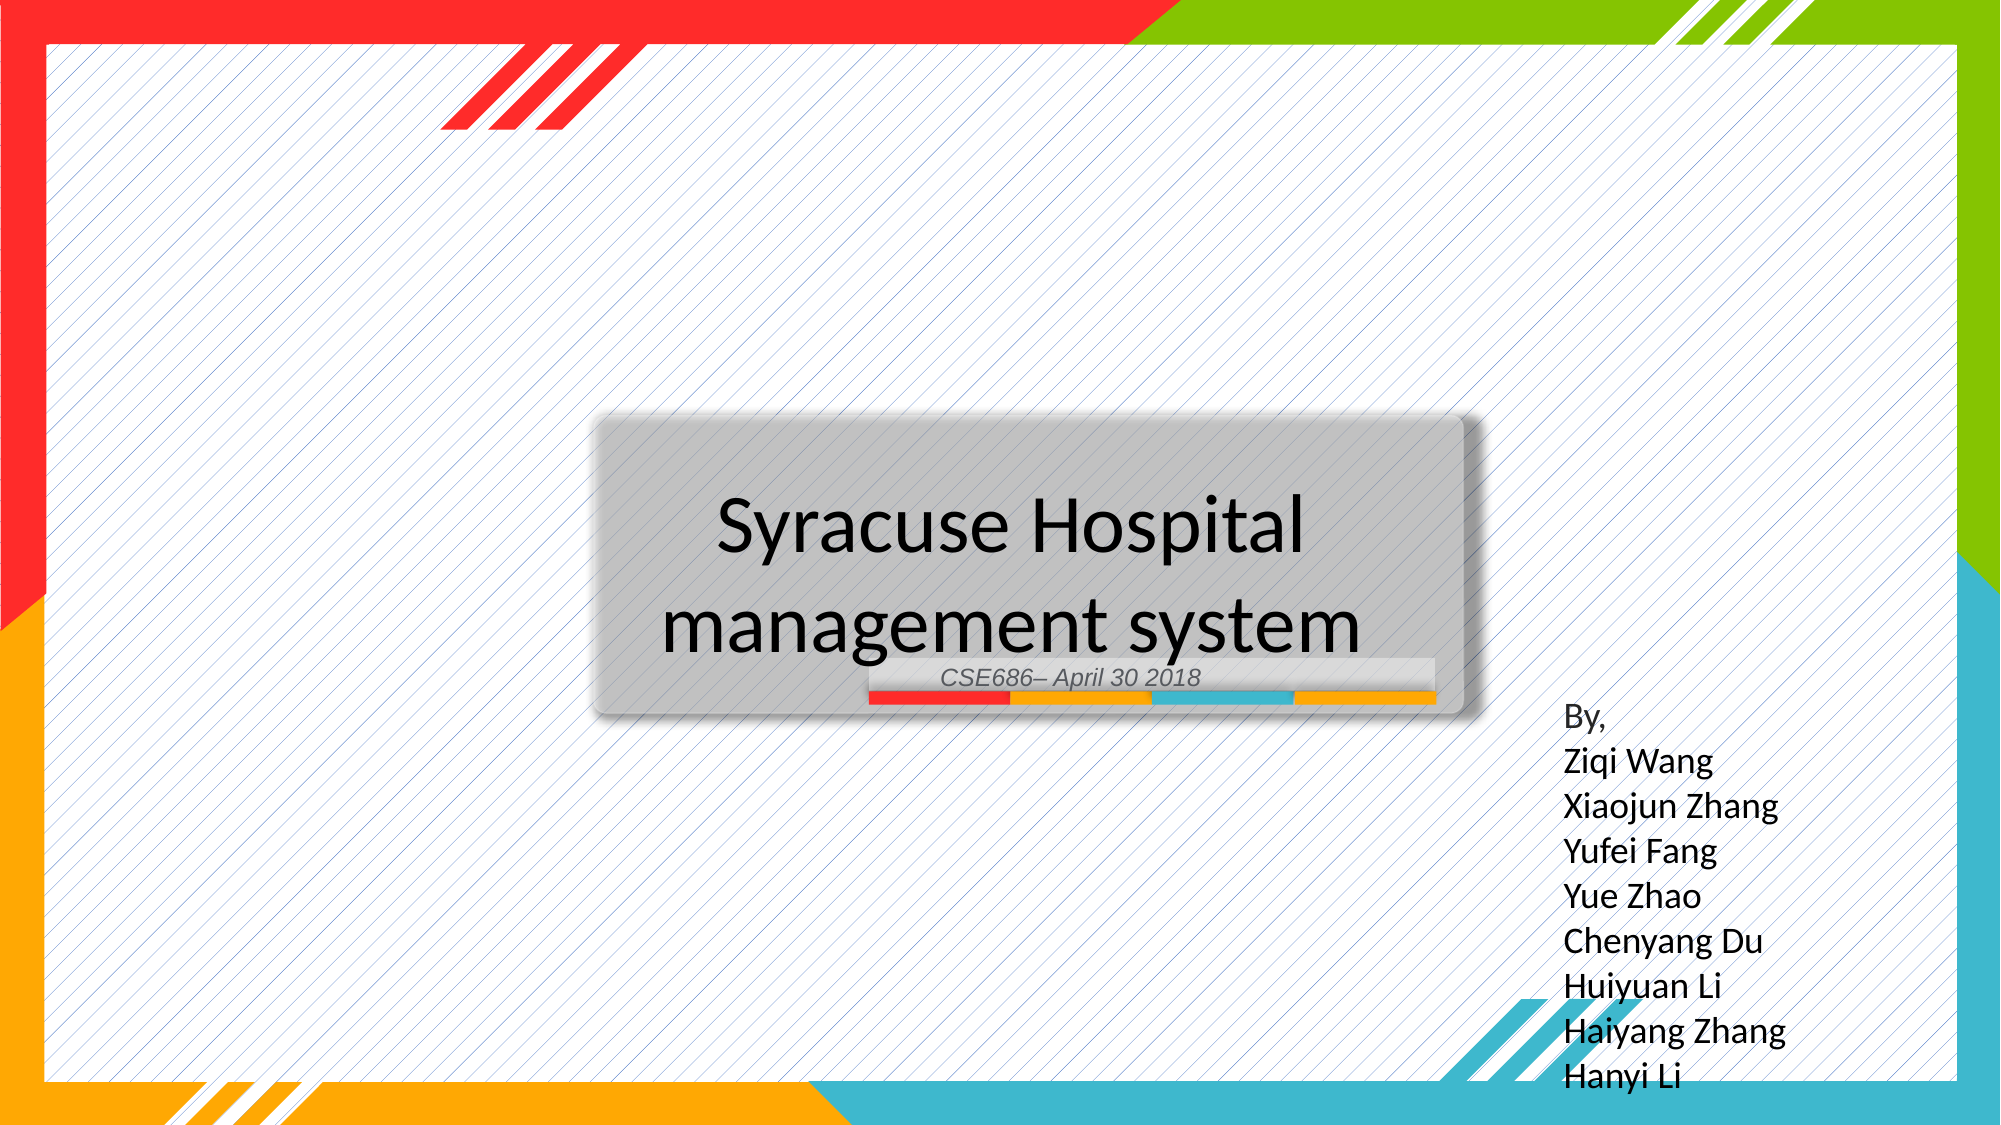

Syracuse Hospital management system
CSE686– April 30 2018

By,
Ziqi Wang
Xiaojun Zhang
Yufei Fang
Yue Zhao
Chenyang Du
Huiyuan Li
Haiyang Zhang
Hanyi Li